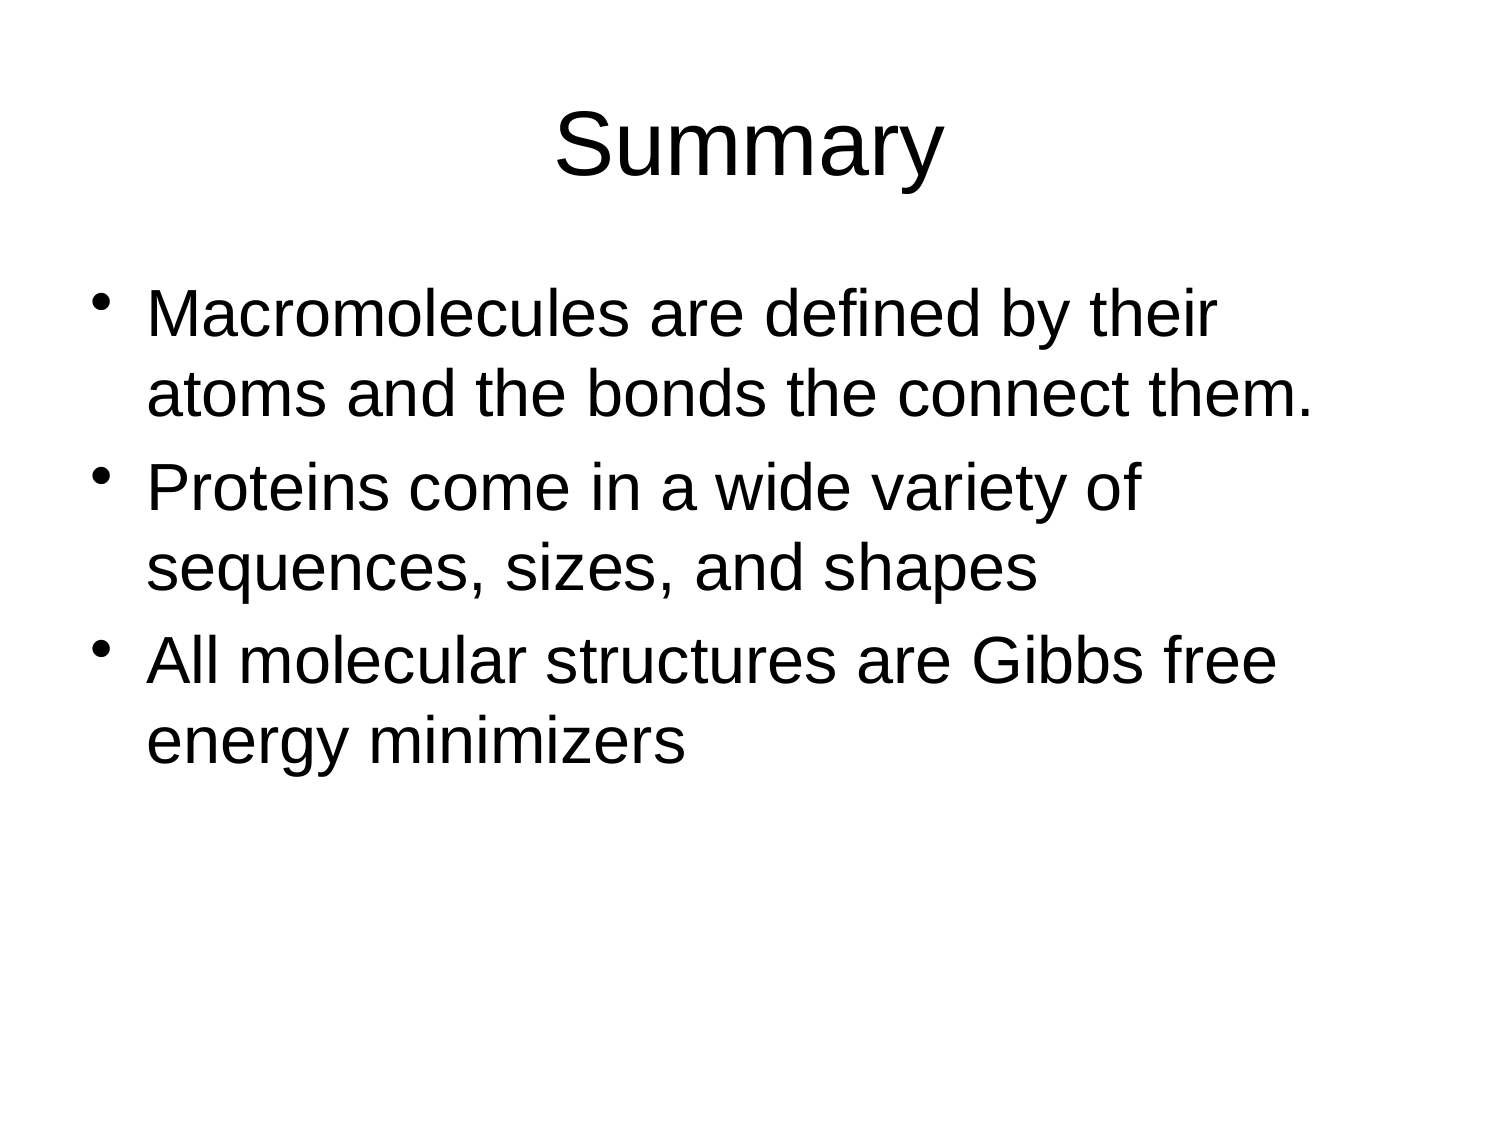

# Summary
Macromolecules are defined by their atoms and the bonds the connect them.
Proteins come in a wide variety of sequences, sizes, and shapes
All molecular structures are Gibbs free energy minimizers